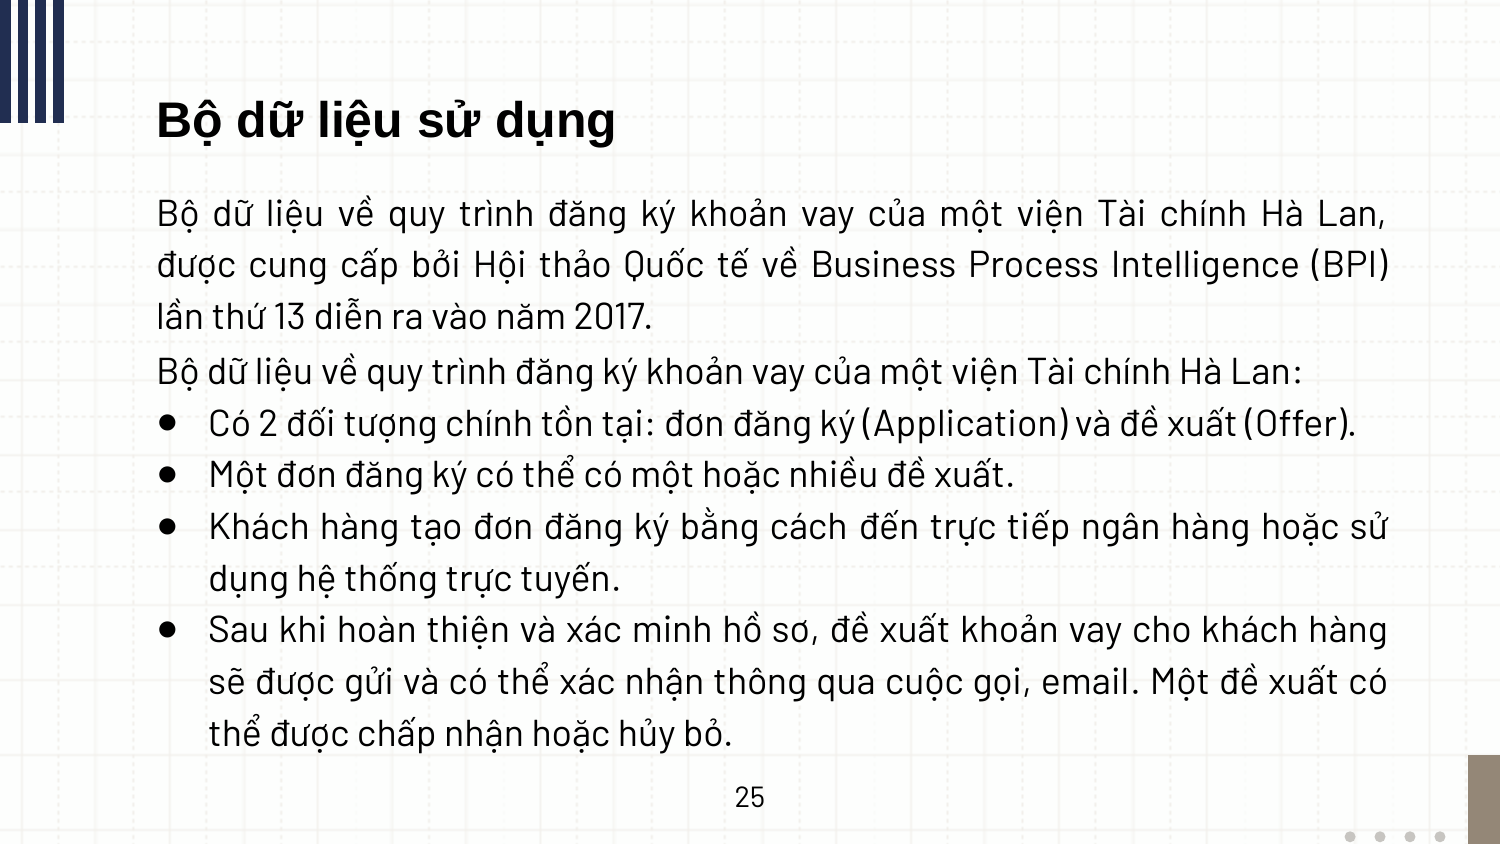

Bộ dữ liệu sử dụng
Bộ dữ liệu về quy trình đăng ký khoản vay của một viện Tài chính Hà Lan, được cung cấp bởi Hội thảo Quốc tế về Business Process Intelligence (BPI) lần thứ 13 diễn ra vào năm 2017.

Bộ dữ liệu về quy trình đăng ký khoản vay của một viện Tài chính Hà Lan:
Có 2 đối tượng chính tồn tại: đơn đăng ký (Application) và đề xuất (Offer).
Một đơn đăng ký có thể có một hoặc nhiều đề xuất.
Khách hàng tạo đơn đăng ký bằng cách đến trực tiếp ngân hàng hoặc sử dụng hệ thống trực tuyến.
Sau khi hoàn thiện và xác minh hồ sơ, đề xuất khoản vay cho khách hàng sẽ được gửi và có thể xác nhận thông qua cuộc gọi, email. Một đề xuất có thể được chấp nhận hoặc hủy bỏ.

25